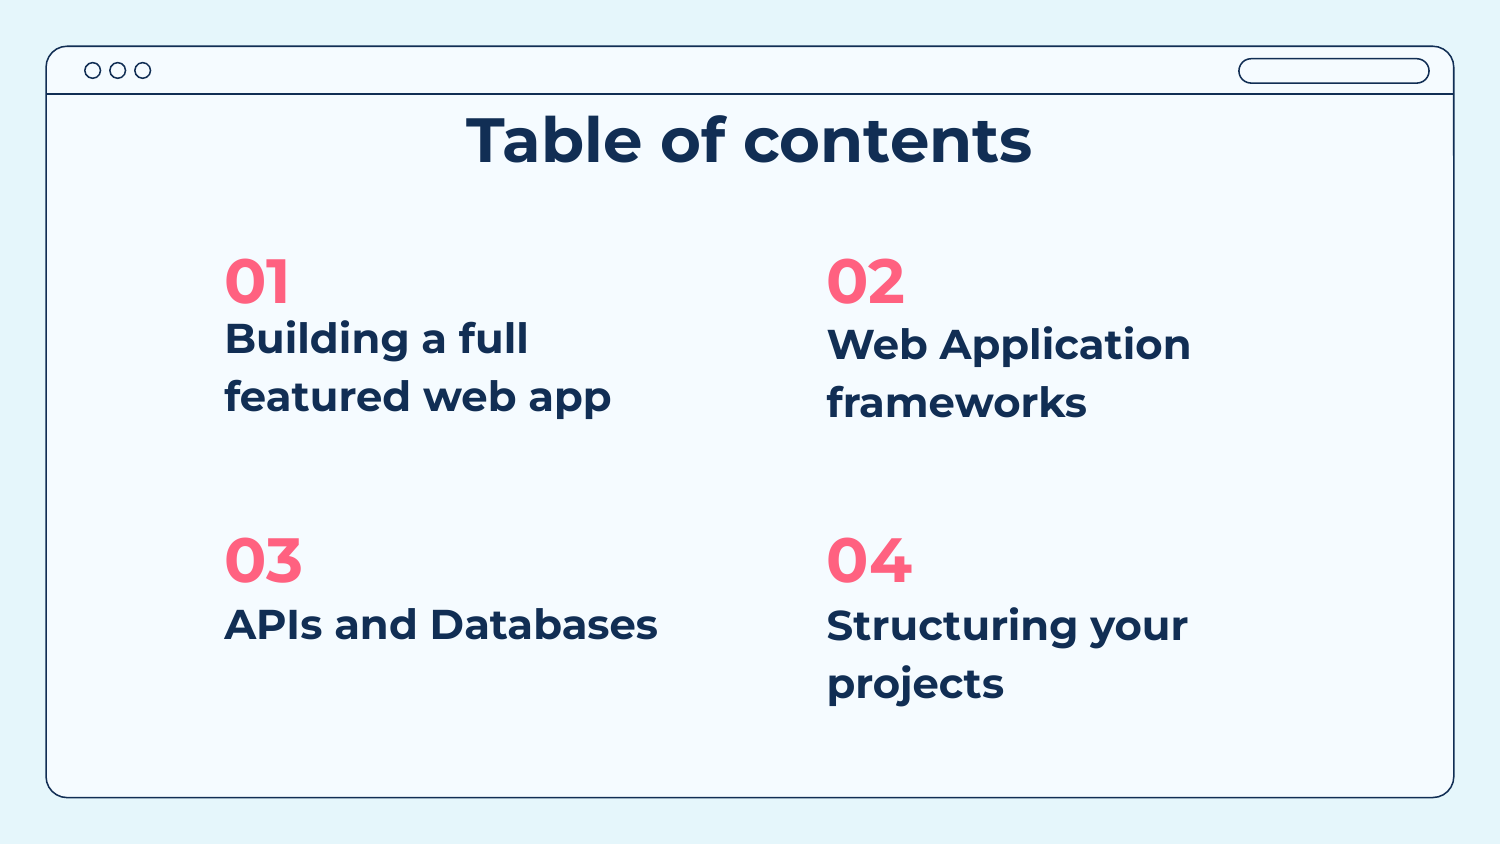

# Table of contents
01
02
Building a full featured web app
Web Application frameworks
03
04
APIs and Databases
Structuring your projects